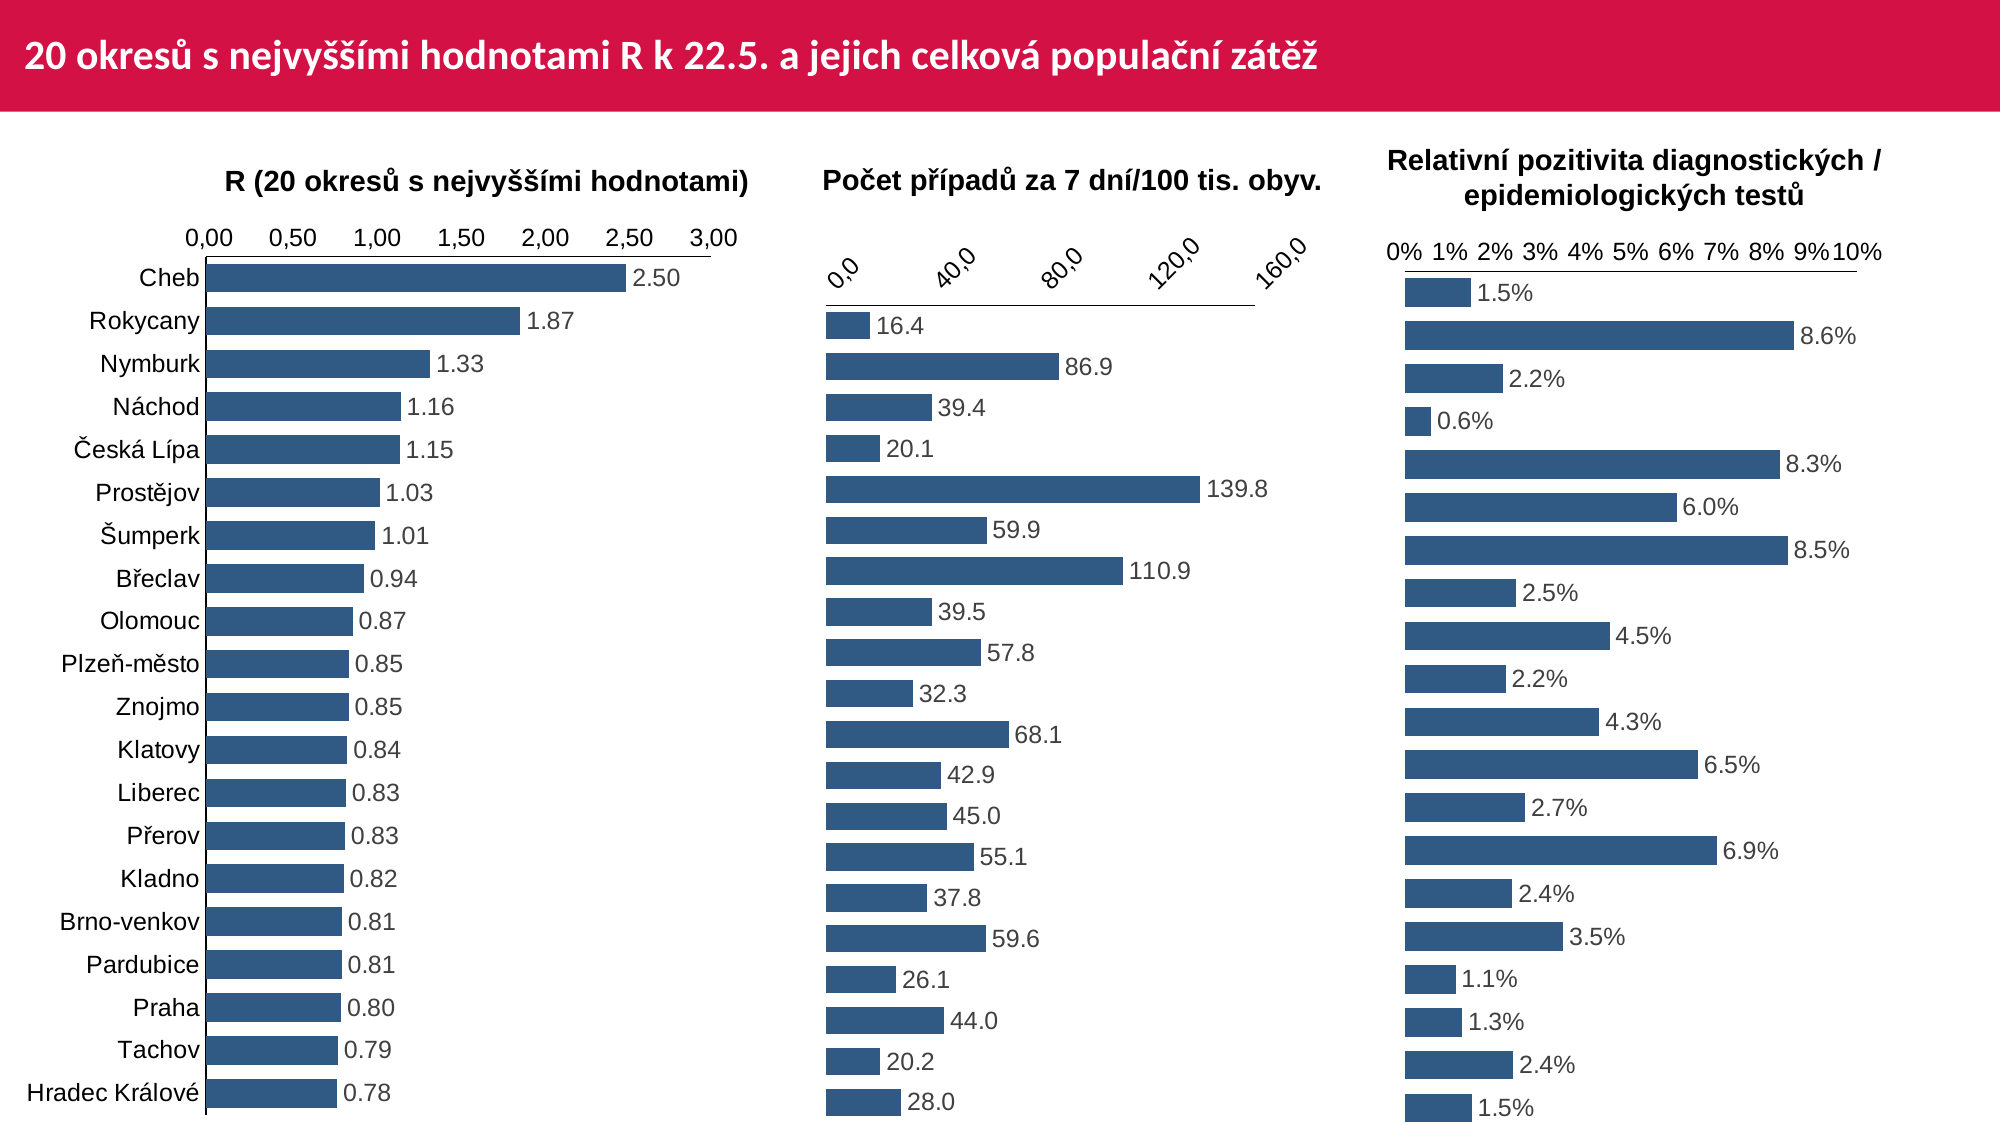

# 20 okresů s nejvyššími hodnotami R k 22.5. a jejich celková populační zátěž
Relativní pozitivita diagnostických / epidemiologických testů
Počet případů za 7 dní/100 tis. obyv.
R (20 okresů s nejvyššími hodnotami)

### Chart

| Category | Nové případy za 7 dní na 100 000 obyvatel |
|---|---|
| Cheb | 2.5 |
| Rokycany | 1.869565217391 |
| Nymburk | 1.333333333333 |
| Náchod | 1.157894736842 |
| Česká Lípa | 1.152 |
| Prostějov | 1.031746031746 |
| Šumperk | 1.007575757575 |
| Břeclav | 0.938775510204 |
| Olomouc | 0.871794871794 |
| Plzeň-město | 0.851351351351 |
| Znojmo | 0.847826086956 |
| Klatovy | 0.840909090909 |
| Liberec | 0.831578947368 |
| Přerov | 0.825581395348 |
| Kladno | 0.818181818181 |
| Brno-venkov | 0.808383233532 |
| Pardubice | 0.807017543859 |
| Praha | 0.803278688524 |
| Tachov | 0.785714285714 |
| Hradec Králové | 0.779661016949 |

### Chart

| Category | Nové případy za 7 dní na 100 000 obyvatel |
|---|---|
| Cheb | 16.405275936741 |
| Nymburk | 86.887995312089 |
| Rokycany | 39.393730487792 |
| Náchod | 20.093709755496 |
| Břeclav | 139.808539971649 |
| Česká Lípa | 59.905625599056 |
| Prostějov | 110.863820884076 |
| Benešov | 39.491080166892 |
| Plzeň-město | 57.763940859918 |
| Hradec Králové | 32.334222952165 |
| Přerov | 68.091347161114 |
| Šumperk | 42.897058653032 |
| Rychnov nad Kněžnou | 45.023224004787 |
| Kladno | 55.081031178966 |
| Vyškov | 37.759597230962 |
| Bruntál | 59.617915404386 |
| Brno-venkov | 26.116034677552 |
| Klatovy | 44.04217262734 |
| Jindřichův Hradec | 20.22467778411 |
| Uherské Hradiště | 27.974579621126 |

### Chart

| Category | Nové případy za 7 dní na 100 000 obyvatel |
|---|---|
| Cheb | 0.014687100893 |
| Nymburk | 0.086105675146 |
| Rokycany | 0.021708683473 |
| Náchod | 0.005860192549 |
| Břeclav | 0.082932692307 |
| Česká Lípa | 0.060150375939 |
| Prostějov | 0.084666666666 |
| Benešov | 0.02466367713 |
| Plzeň-město | 0.045320197044 |
| Hradec Králové | 0.022385022385 |
| Přerov | 0.043072132848 |
| Šumperk | 0.064873417721 |
| Rychnov nad Kněžnou | 0.026688232915 |
| Kladno | 0.068991660348 |
| Vyškov | 0.023834934187 |
| Bruntál | 0.035087719298 |
| Brno-venkov | 0.011292114031 |
| Klatovy | 0.012736318407 |
| Jindřichův Hradec | 0.024048096192 |
| Uherské Hradiště | 0.014855811243 |